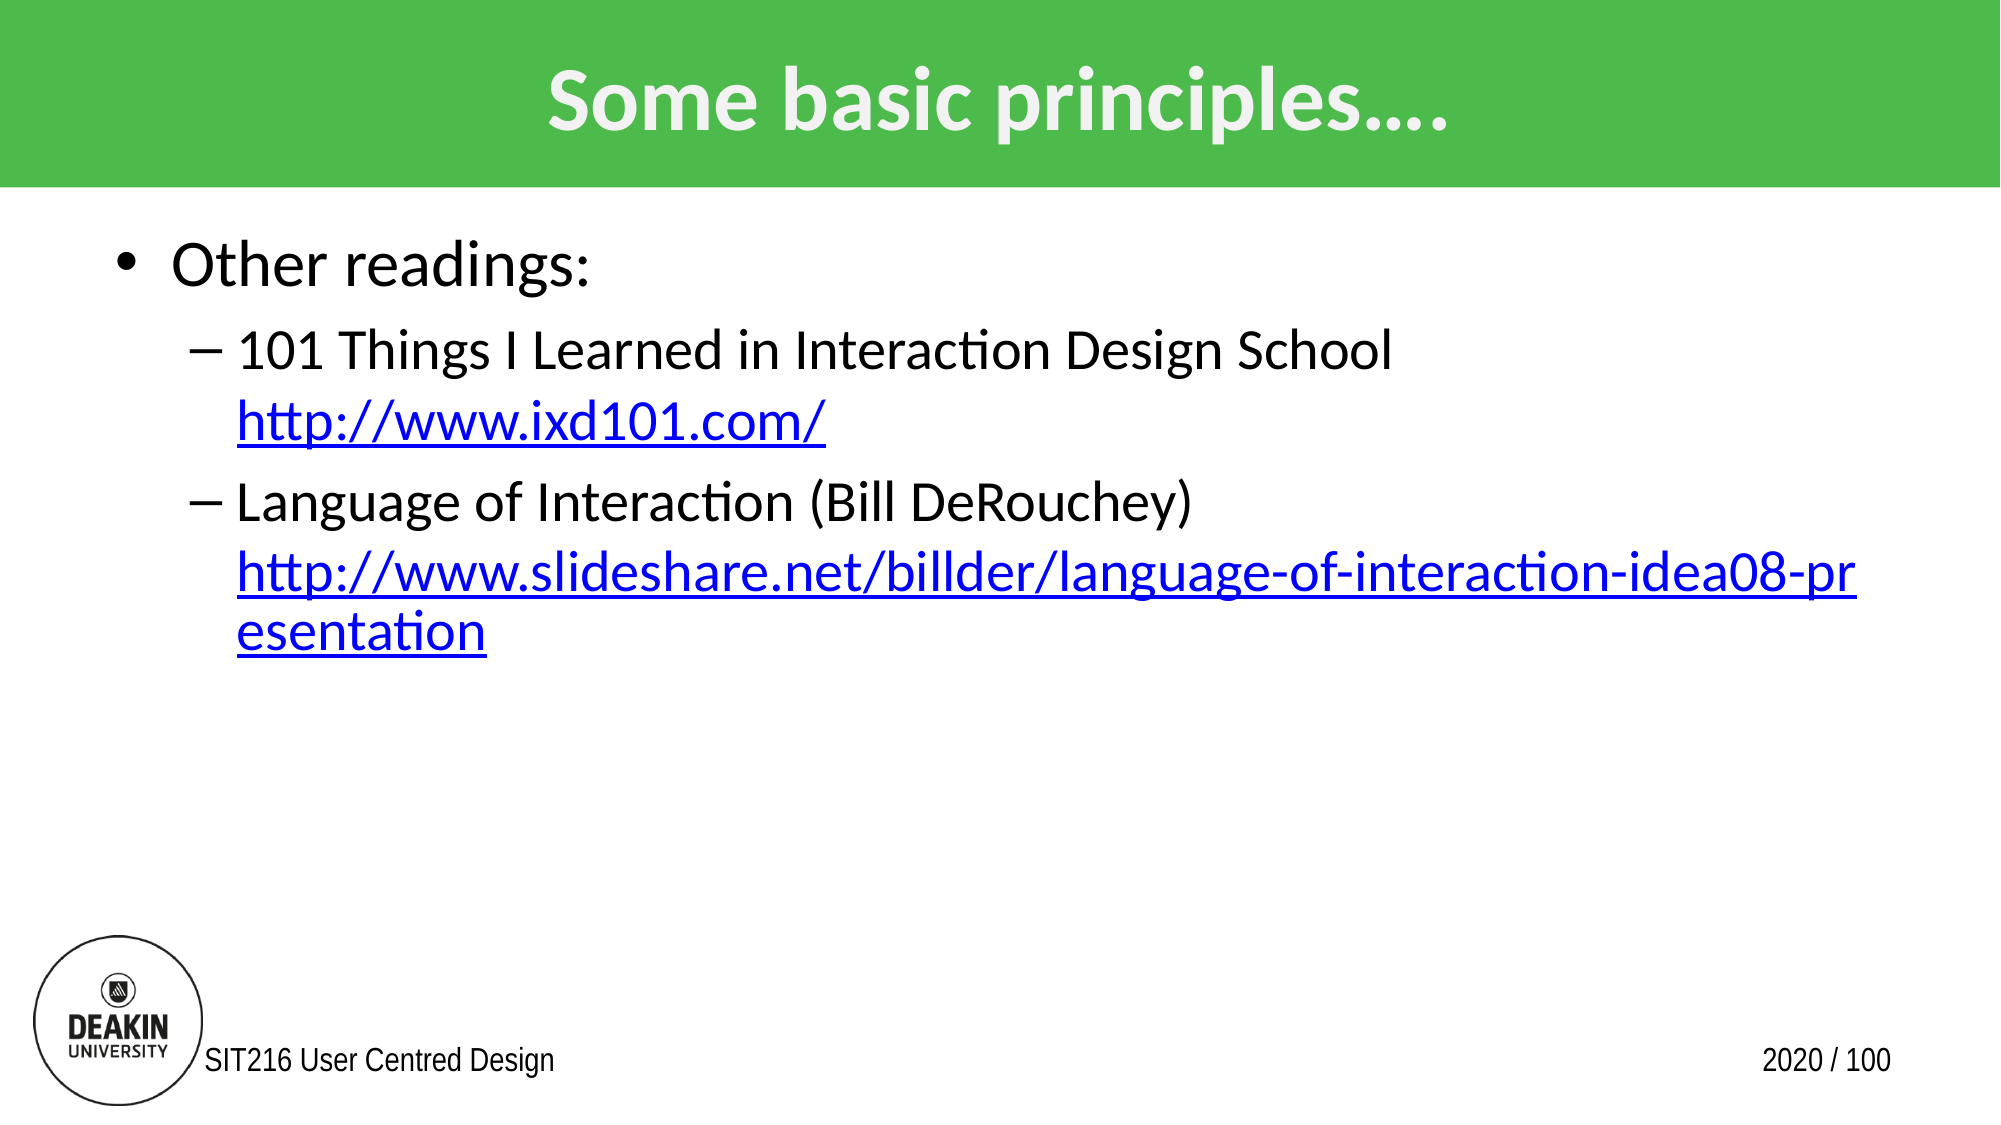

# Some basic principles….
Other readings:
101 Things I Learned in Interaction Design School
http://www.ixd101.com/
Language of Interaction (Bill DeRouchey)
http://www.slideshare.net/billder/language-of-interaction-idea08-presentation